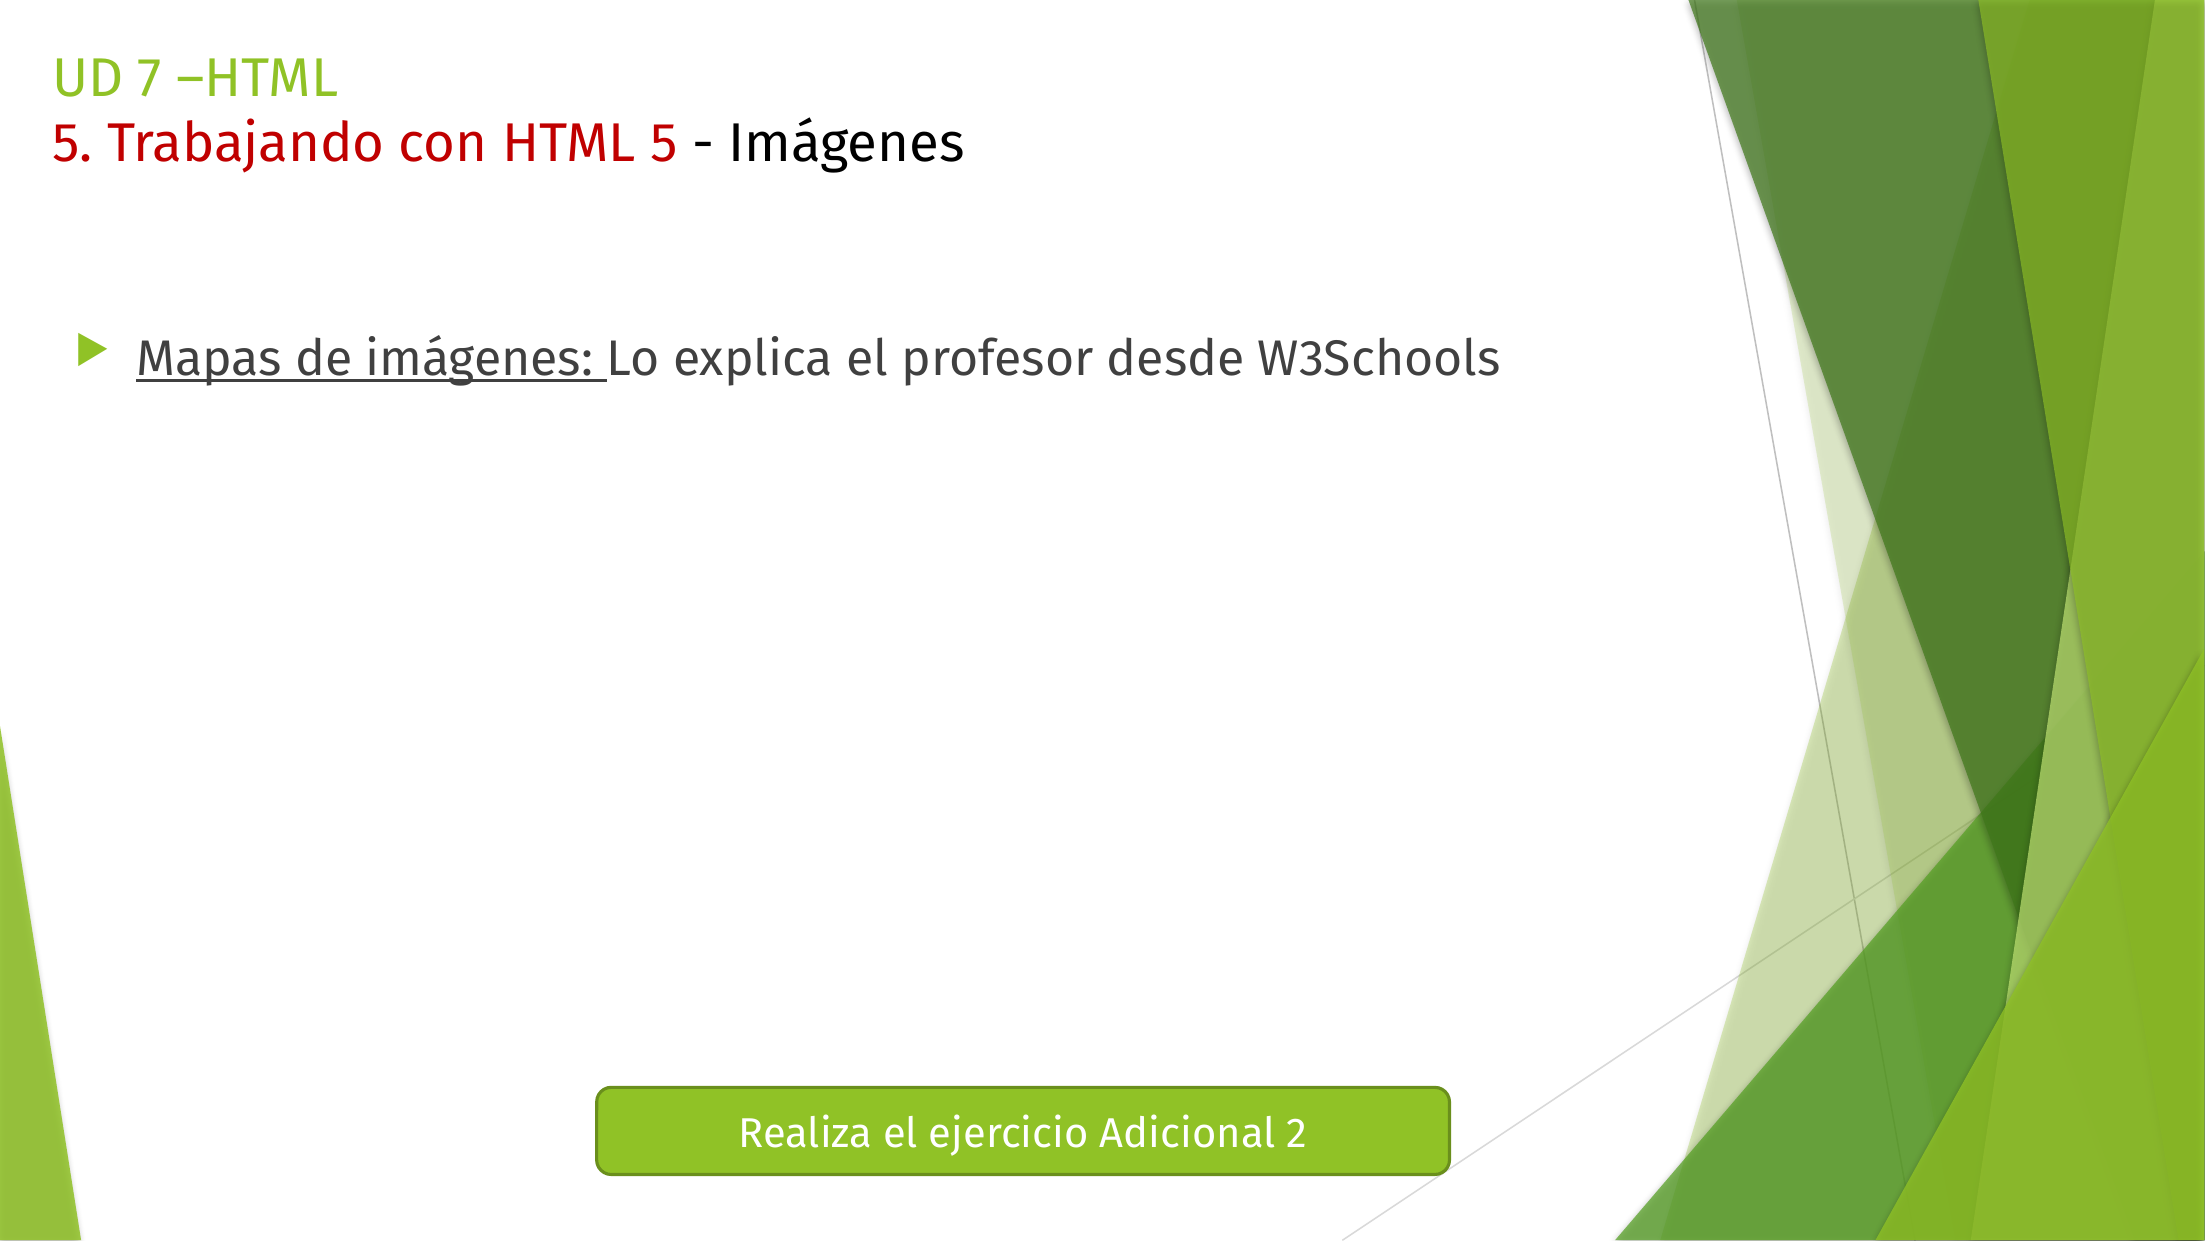

UD 7 –HTML
5. Trabajando con HTML 5 - Imágenes
Mapas de imágenes: Lo explica el profesor desde W3Schools

Realiza el ejercicio Adicional 2